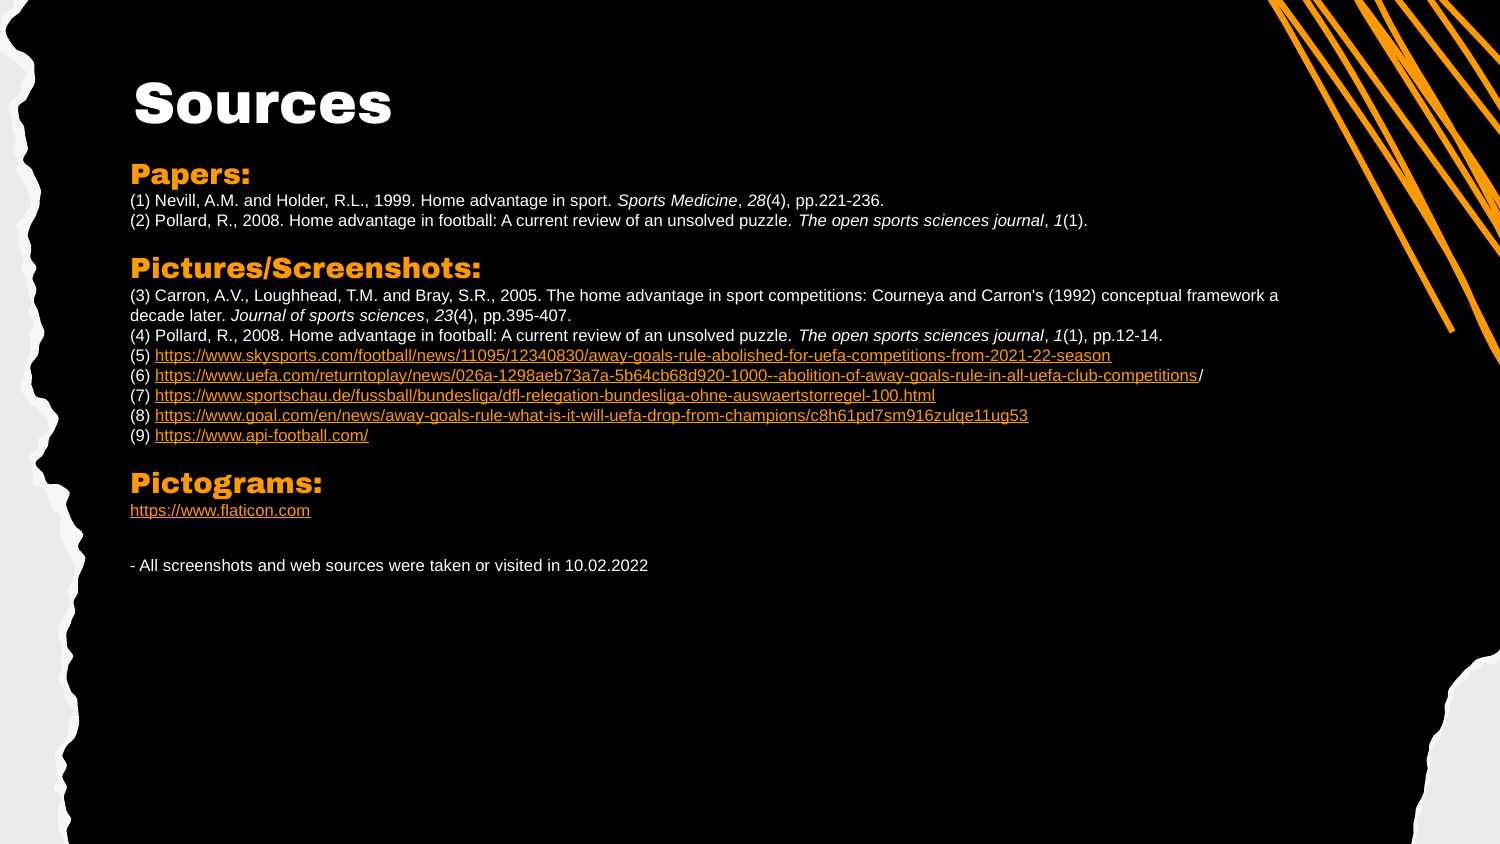

Sources
Papers:
(1) Nevill, A.M. and Holder, R.L., 1999. Home advantage in sport. Sports Medicine, 28(4), pp.221-236.
(2) Pollard, R., 2008. Home advantage in football: A current review of an unsolved puzzle. The open sports sciences journal, 1(1).

Pictures/Screenshots:
(3) Carron, A.V., Loughhead, T.M. and Bray, S.R., 2005. The home advantage in sport competitions: Courneya and Carron's (1992) conceptual framework a decade later. Journal of sports sciences, 23(4), pp.395-407.
(4) Pollard, R., 2008. Home advantage in football: A current review of an unsolved puzzle. The open sports sciences journal, 1(1), pp.12-14.
(5) https://www.skysports.com/football/news/11095/12340830/away-goals-rule-abolished-for-uefa-competitions-from-2021-22-season
(6) https://www.uefa.com/returntoplay/news/026a-1298aeb73a7a-5b64cb68d920-1000--abolition-of-away-goals-rule-in-all-uefa-club-competitions/
(7) https://www.sportschau.de/fussball/bundesliga/dfl-relegation-bundesliga-ohne-auswaertstorregel-100.html
(8) https://www.goal.com/en/news/away-goals-rule-what-is-it-will-uefa-drop-from-champions/c8h61pd7sm916zulqe11ug53
(9) https://www.api-football.com/

Pictograms:
https://www.flaticon.com

- All screenshots and web sources were taken or visited in 10.02.2022